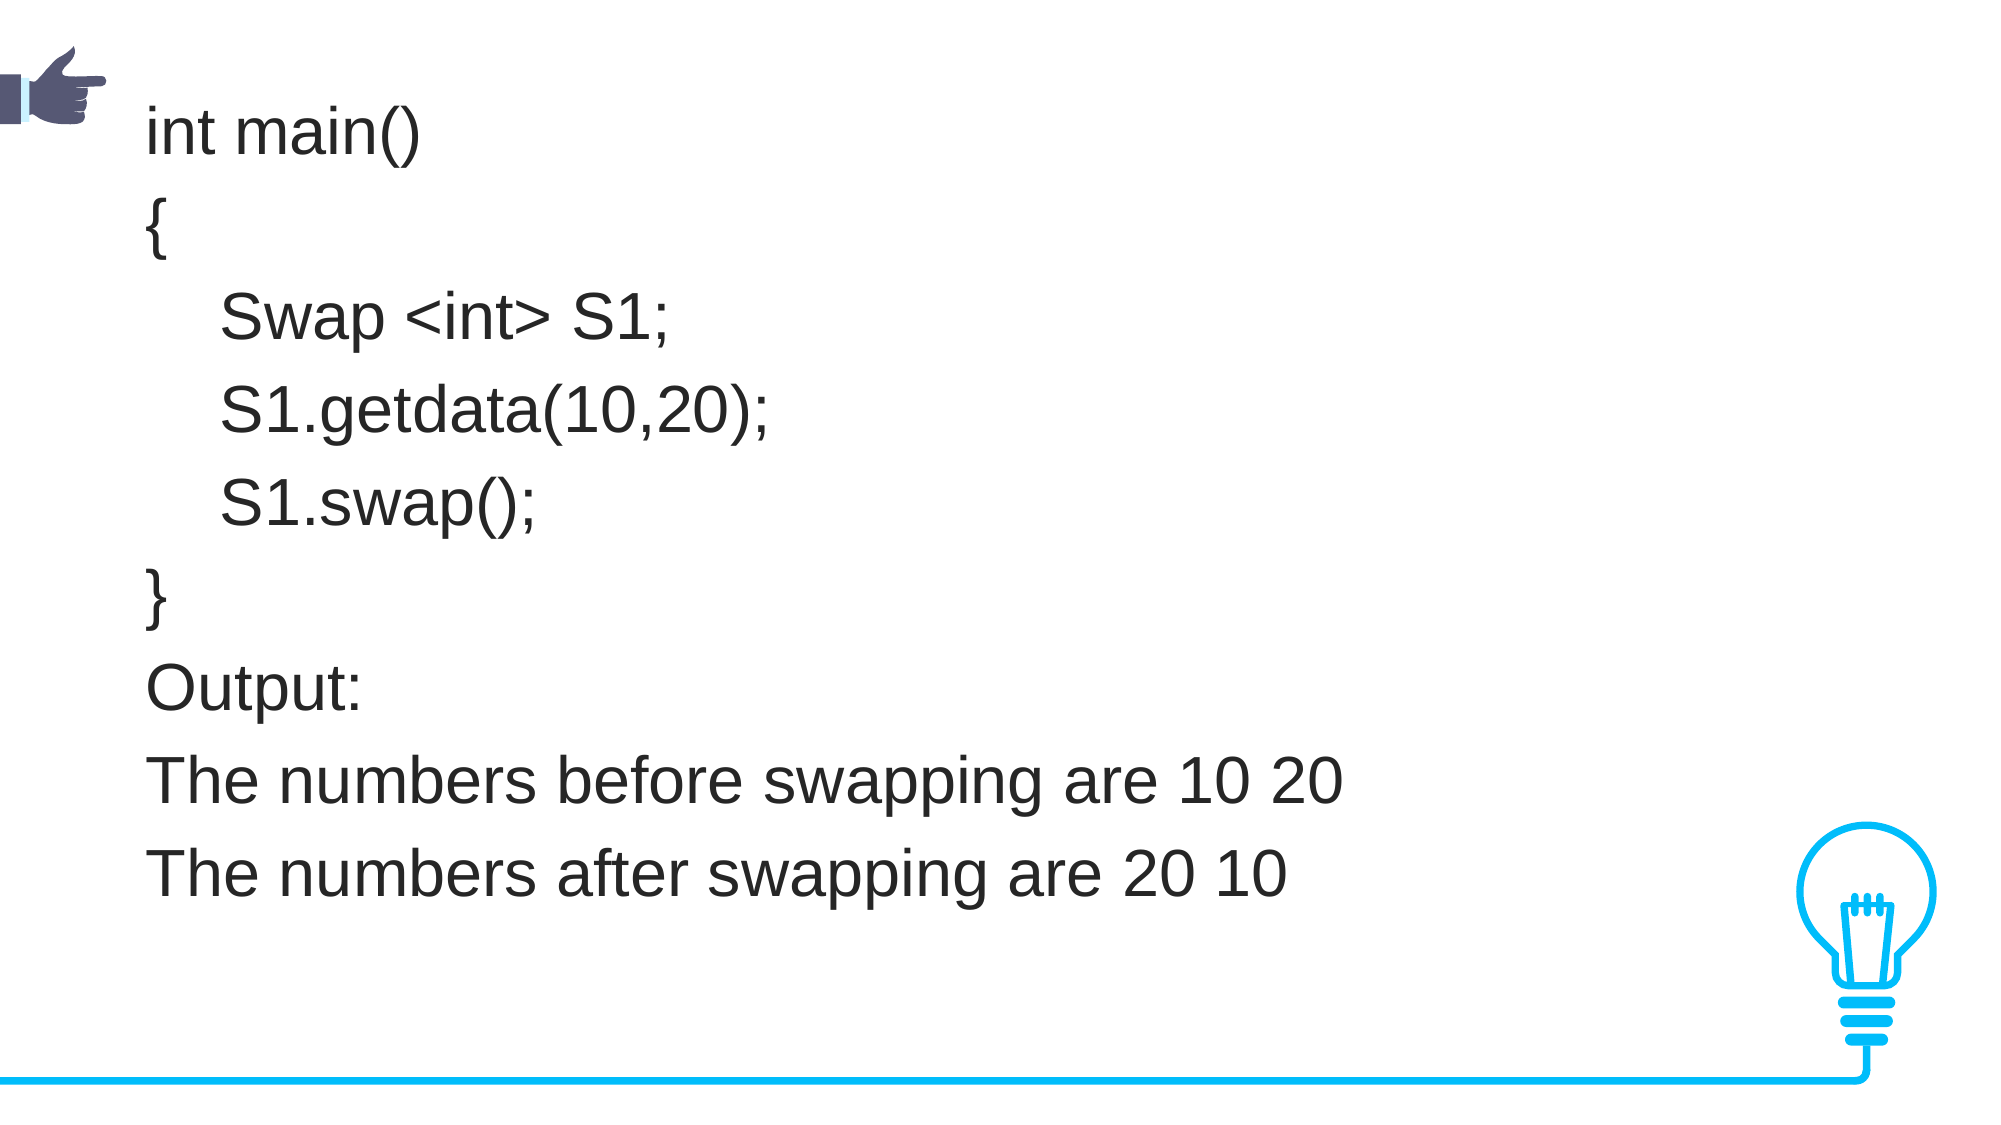

int main()
{
    Swap <int> S1;
    S1.getdata(10,20);
    S1.swap();
}
Output:
The numbers before swapping are 10 20
The numbers after swapping are 20 10